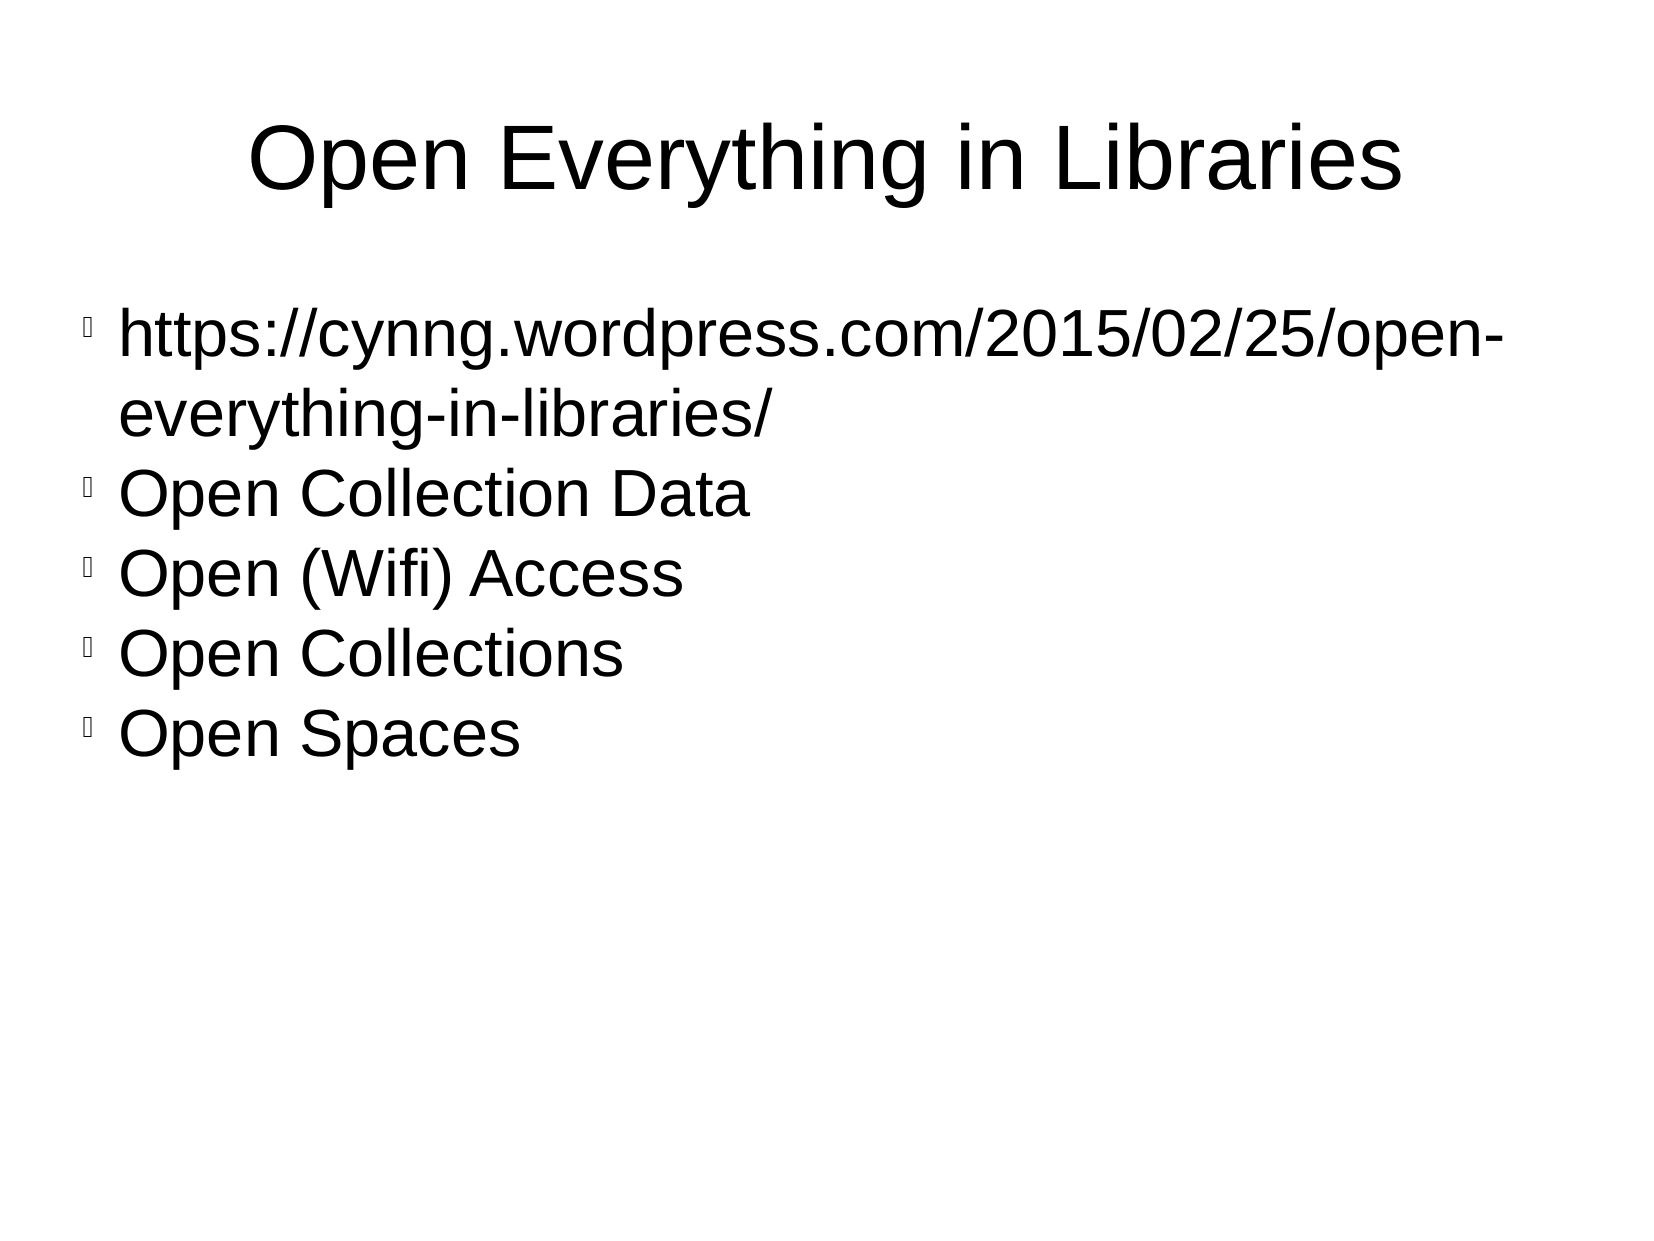

Open Everything in Libraries
https://cynng.wordpress.com/2015/02/25/open-everything-in-libraries/
Open Collection Data
Open (Wifi) Access
Open Collections
Open Spaces